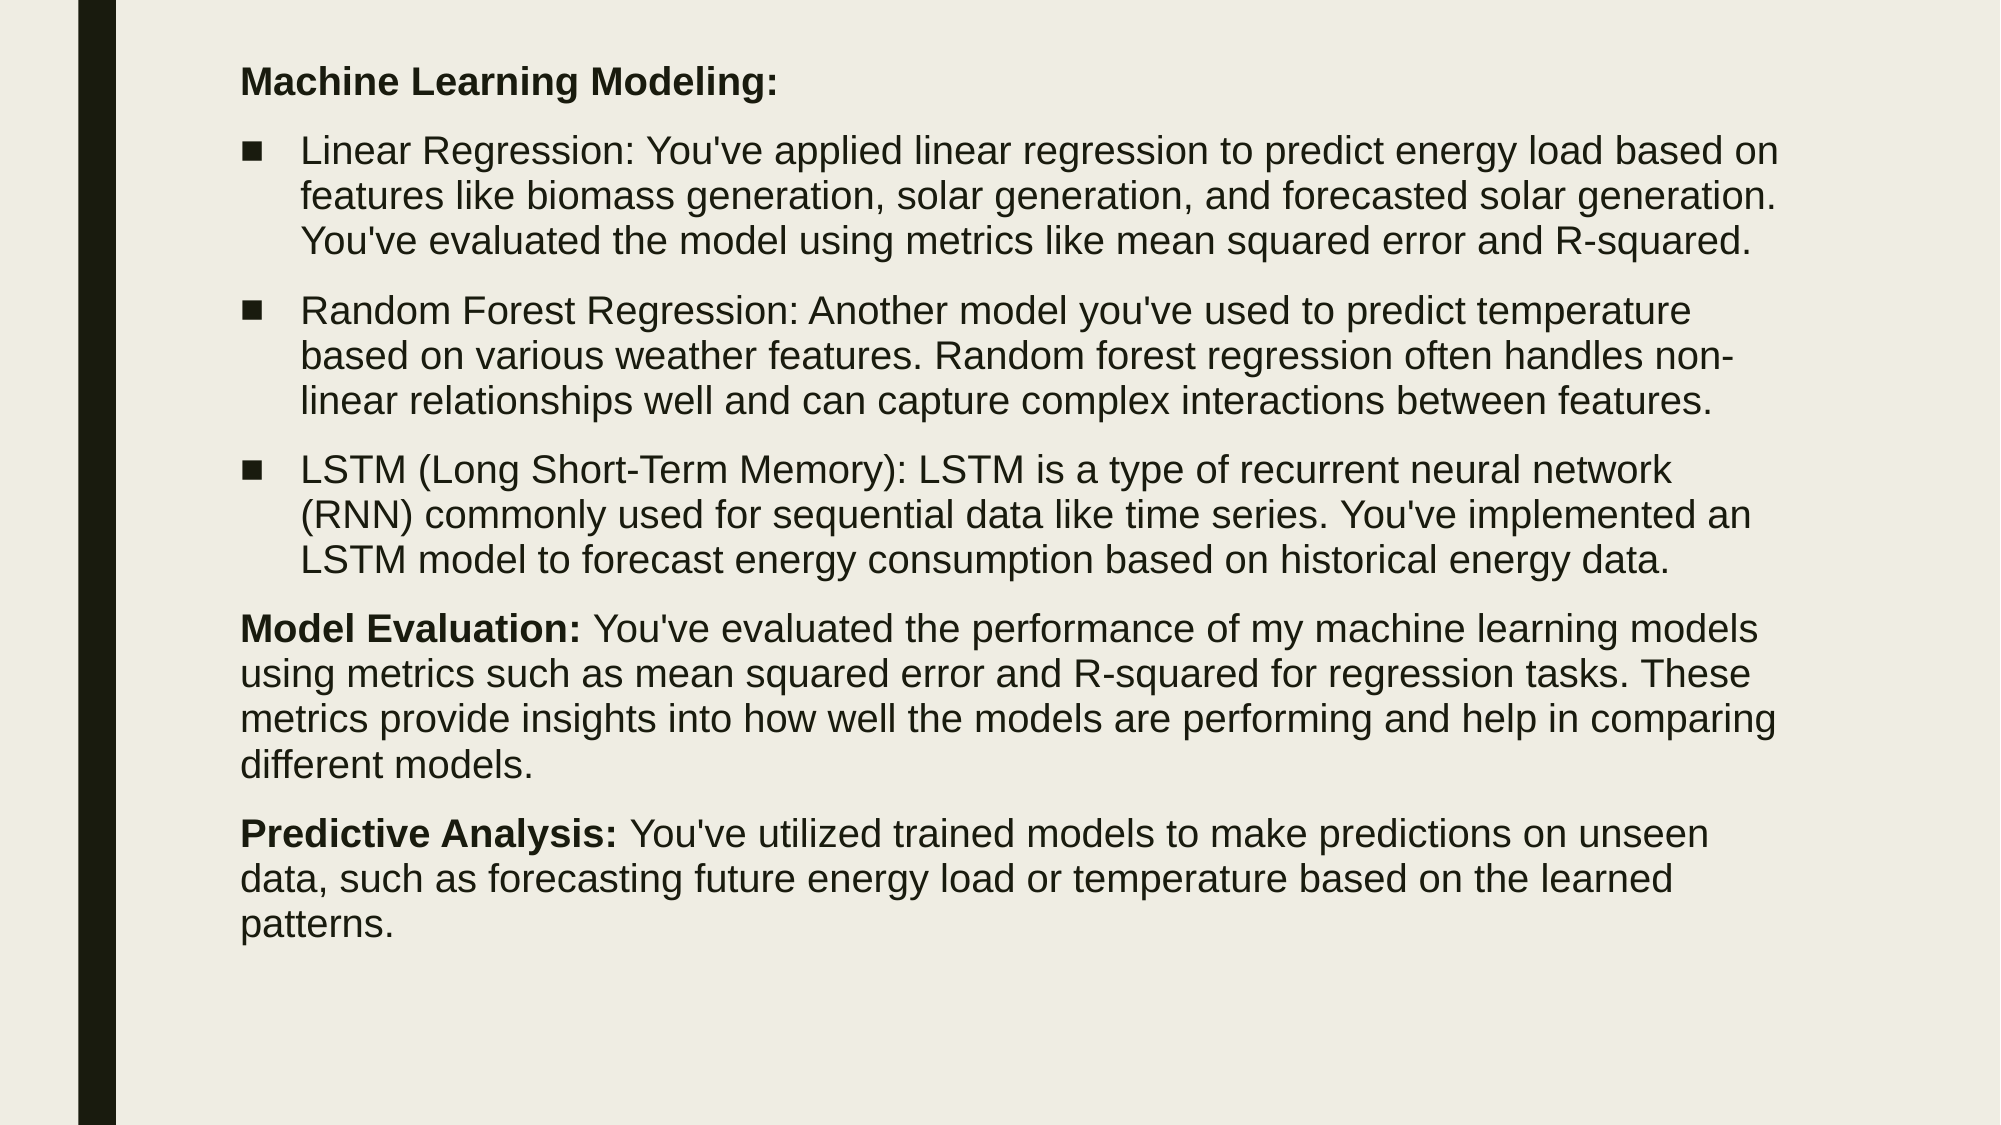

Machine Learning Modeling:
Linear Regression: You've applied linear regression to predict energy load based on features like biomass generation, solar generation, and forecasted solar generation. You've evaluated the model using metrics like mean squared error and R-squared.
Random Forest Regression: Another model you've used to predict temperature based on various weather features. Random forest regression often handles non-linear relationships well and can capture complex interactions between features.
LSTM (Long Short-Term Memory): LSTM is a type of recurrent neural network (RNN) commonly used for sequential data like time series. You've implemented an LSTM model to forecast energy consumption based on historical energy data.
Model Evaluation: You've evaluated the performance of my machine learning models using metrics such as mean squared error and R-squared for regression tasks. These metrics provide insights into how well the models are performing and help in comparing different models.
Predictive Analysis: You've utilized trained models to make predictions on unseen data, such as forecasting future energy load or temperature based on the learned patterns.